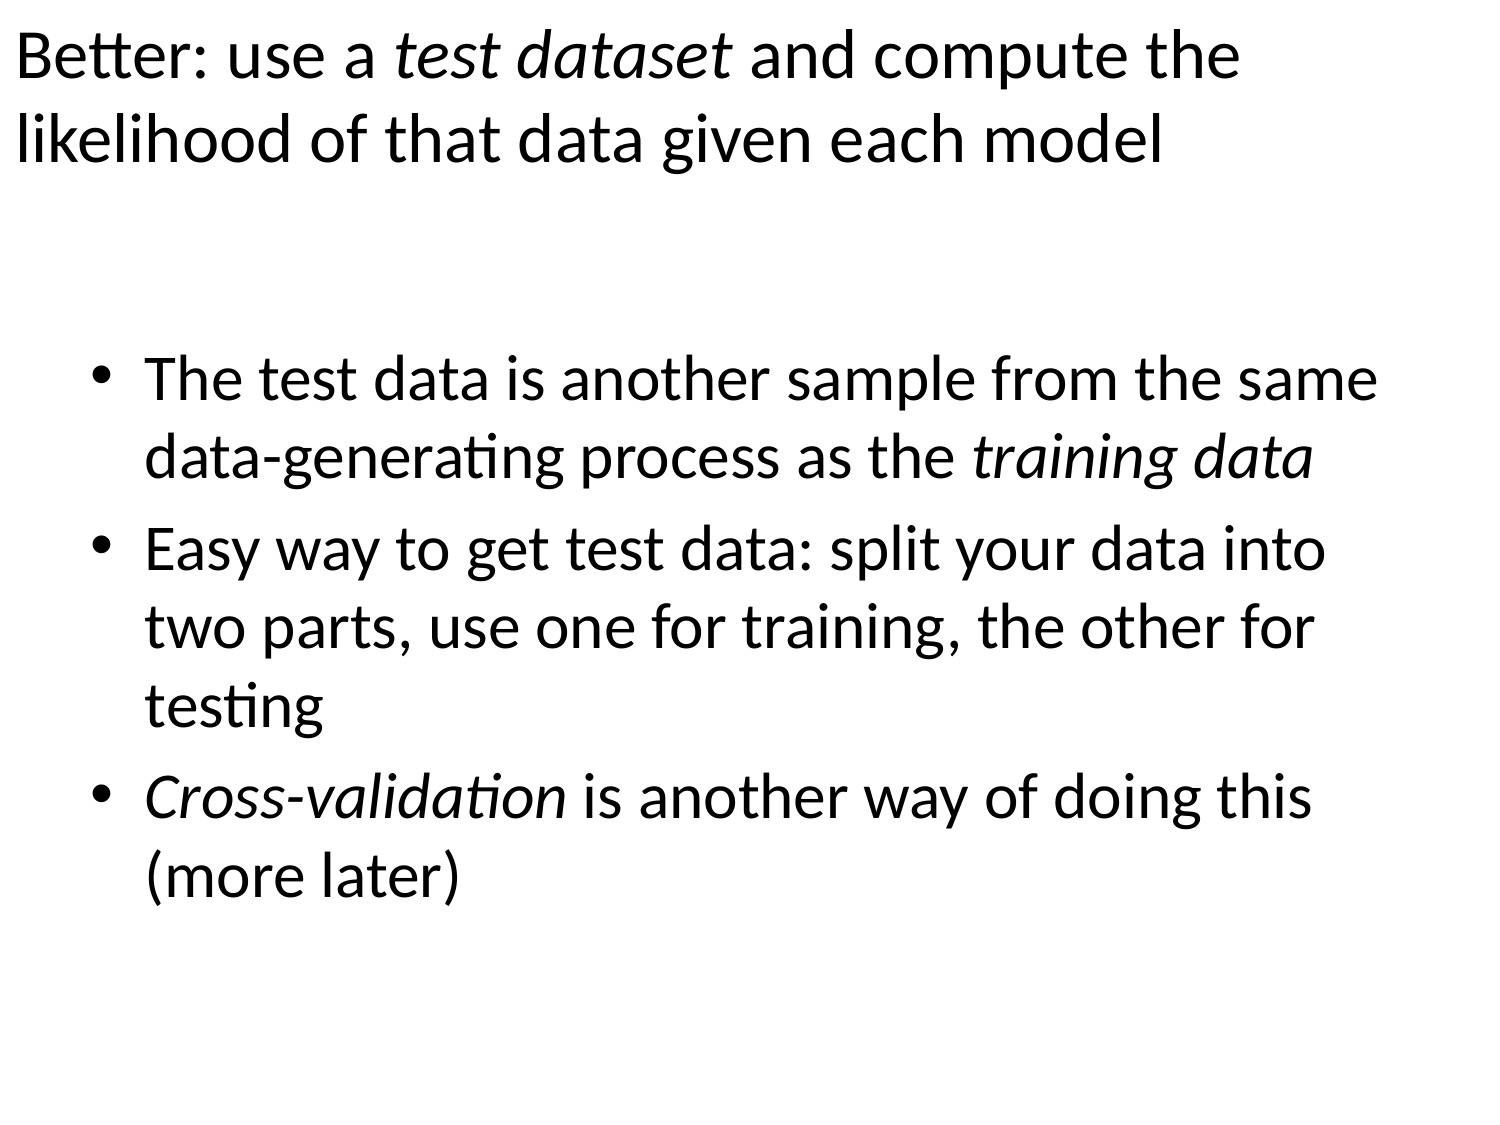

# Better: use a test dataset and compute the likelihood of that data given each model
The test data is another sample from the same data-generating process as the training data
Easy way to get test data: split your data into two parts, use one for training, the other for testing
Cross-validation is another way of doing this (more later)